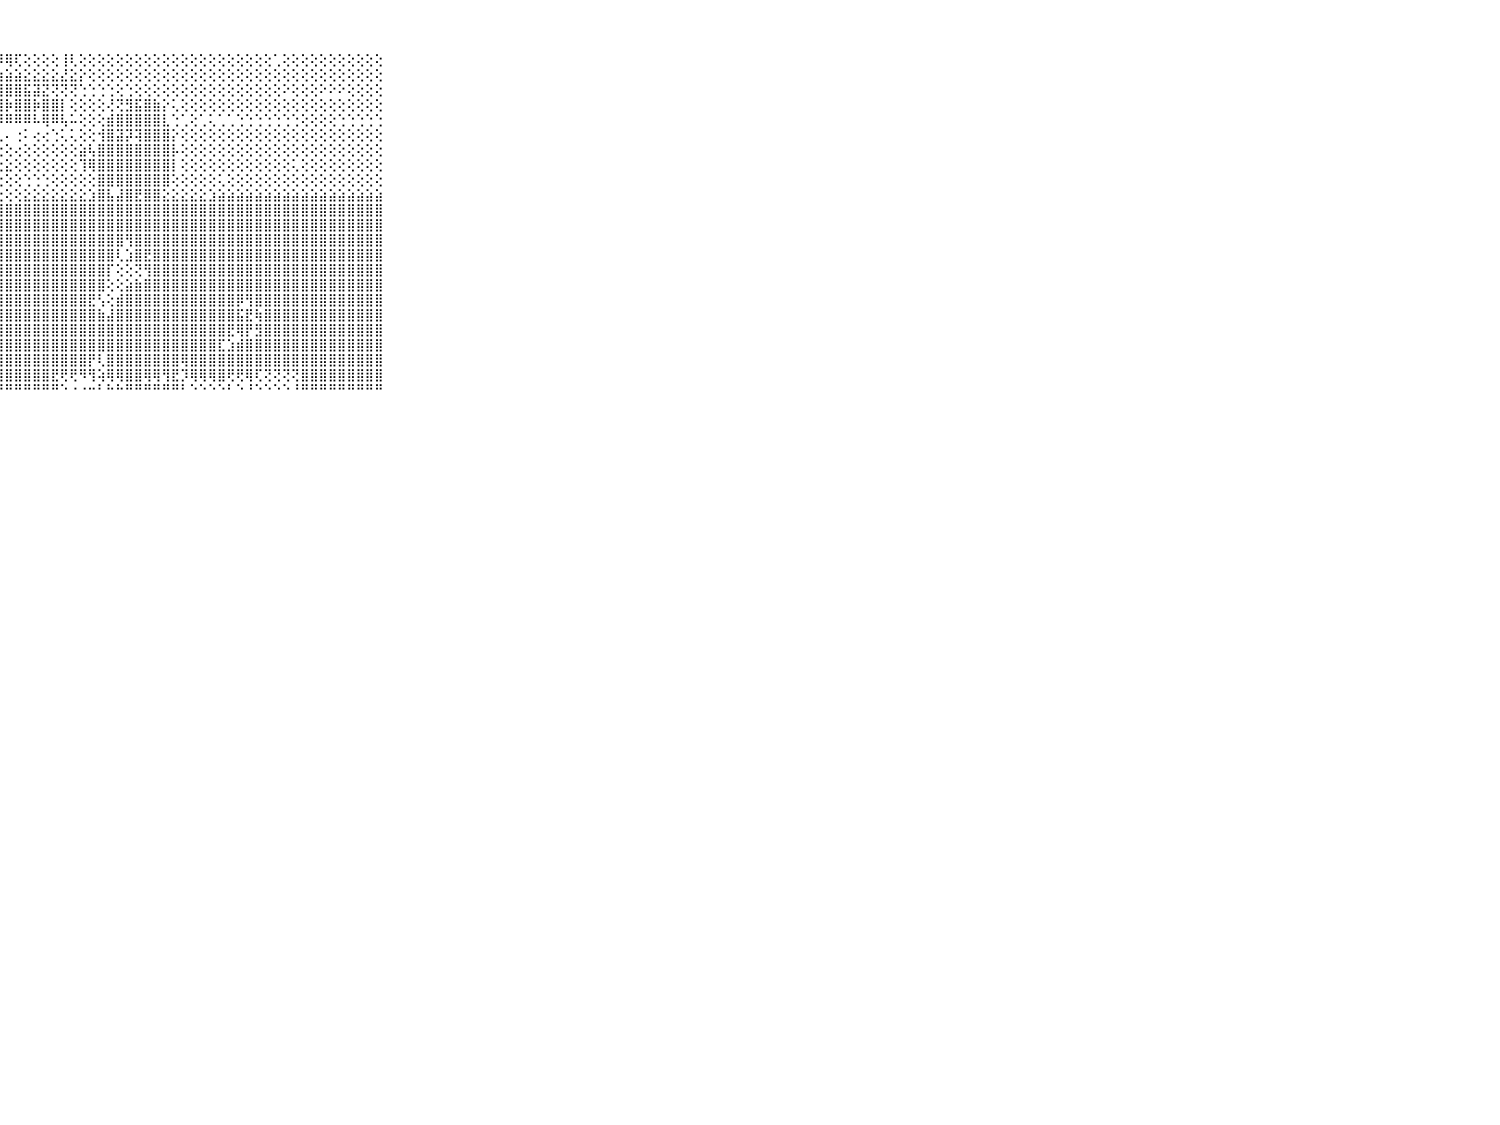

⠀⠀⠀⠀⠀⠀⠀⠀⠀⠀⠀⣿⣿⣿⣿⣿⣿⣿⣿⣿⣿⣿⣿⣿⣿⣿⣿⡿⢿⢏⢕⢕⢕⢕⢸⢇⢕⢕⢕⢕⢕⢕⢕⢕⢕⢕⢕⢕⢕⢕⢕⢕⢕⢕⢕⢕⢕⢁⢕⢕⢕⢕⢕⢕⢕⢕⢕⢕⢕⠀⠀⠀⠀⠀⠀⠀⠀⠀⠀⠀⠀
⠀⠀⠀⠀⠀⠀⠀⠀⠀⠀⠀⣿⢿⡿⣿⣿⣿⣿⣿⣿⣿⣿⣿⢿⢿⣷⣷⣵⣵⣵⣕⣕⣕⣕⣜⣕⡕⢕⢕⢕⢕⢕⢕⢕⢕⢕⢕⢕⢕⢕⢕⢕⢕⢕⢕⢕⢕⢕⢕⢕⢕⢕⢕⢕⢕⢕⢕⢕⢕⠀⠀⠀⠀⠀⠀⠀⠀⠀⠀⠀⠀
⠀⠀⠀⠀⠀⠀⠀⠀⠀⠀⠀⣿⣿⣿⣻⣷⢷⢷⢷⢇⢕⢕⢕⢕⣱⣿⣿⣿⣿⣿⣯⣽⣝⢝⢝⢝⢑⢑⢑⢑⢕⢑⢕⢕⢕⢕⢕⢕⢕⢕⢕⢕⢕⢕⢕⢕⢕⢕⠕⢕⢕⢕⠕⠕⠕⢕⢕⢕⢕⠀⠀⠀⠀⠀⠀⠀⠀⠀⠀⠀⠀
⠀⠀⠀⠀⠀⠀⠀⠀⠀⠀⠀⣿⣿⣿⡿⢿⢿⢟⢕⢕⢕⢕⢕⢸⣿⣿⣿⣿⡷⣿⣿⡷⣿⣿⡇⢕⢕⢕⢕⢜⢝⣻⣯⣿⣷⡕⢅⢕⢕⢕⢕⢕⢕⢕⢕⢕⢕⢕⢕⢕⢕⢕⢕⢕⢕⢕⢕⢕⢕⠀⠀⠀⠀⠀⠀⠀⠀⠀⠀⠀⠀
⠀⠀⠀⠀⠀⠀⠀⠀⠀⠀⠀⠛⠛⠛⠛⠛⢓⢓⠒⠖⠖⢖⠖⢞⠿⠿⢿⠿⠿⠿⠿⠧⢿⠿⢧⠥⢕⢕⢕⣾⣿⣿⣿⣿⣿⣇⢑⢁⢕⢁⢅⢁⢁⢑⢑⢑⢑⢑⢑⢑⢕⢕⢕⢕⢑⢑⢑⢑⢑⠀⠀⠀⠀⠀⠀⠀⠀⠀⠀⠀⠀
⠀⠀⠀⠀⠀⠀⠀⠀⠀⠀⠀⠀⠀⢀⢀⢀⢀⢀⠄⢄⢁⢀⢐⢀⢀⢄⢀⢀⠄⢐⠅⢔⢔⢑⢅⢅⢕⢕⢺⣿⣽⡽⢽⣿⣿⣿⡕⢕⢕⢕⢕⢕⢕⢕⢕⢕⢕⢕⢕⢕⢕⢕⢕⢕⢕⢕⢕⢕⢕⠀⠀⠀⠀⠀⠀⠀⠀⠀⠀⠀⠀
⠀⠀⠀⠀⠀⠀⠀⠀⠀⠀⠀⢔⢔⢔⢔⢔⢔⢔⢔⢔⢔⢔⢕⢕⢕⢕⢕⢕⢕⢔⢕⢕⢕⢕⢕⢕⣵⢧⣿⣿⣿⣿⣿⣿⣿⣿⡧⢕⢕⢕⢕⢕⢕⢕⢕⢕⢕⢕⢕⢕⢕⢕⢕⢕⢕⢕⢕⢕⢕⠀⠀⠀⠀⠀⠀⠀⠀⠀⠀⠀⠀
⠀⠀⠀⠀⠀⠀⠀⠀⠀⠀⠀⢅⢕⣕⣕⣕⣕⣕⣕⢕⢕⢕⢕⢕⢕⢕⣕⣕⣕⢕⢕⢕⢕⢕⢕⢕⢹⢿⣿⣿⣿⣿⣿⣿⣿⣿⡇⢕⢕⢕⢕⢕⢕⢕⢕⢕⢕⢕⢕⢅⢕⢕⢕⢕⢕⢕⢕⢕⢕⠀⠀⠀⠀⠀⠀⠀⠀⠀⠀⠀⠀
⠀⠀⠀⠀⠀⠀⠀⠀⠀⠀⠀⠑⠘⢙⢝⢝⢝⢝⢝⢕⢕⢕⢕⢕⢕⢕⢕⢕⢕⢕⢑⢑⢑⢕⢕⢕⢕⢕⣿⣿⣿⣿⣿⣿⣿⣿⢕⢕⢕⢕⢕⢅⢕⢕⢕⢕⢕⢕⢕⢕⢕⢕⢕⢕⢕⢕⢕⢕⢕⠀⠀⠀⠀⠀⠀⠀⠀⠀⠀⠀⠀
⠀⠀⠀⠀⠀⠀⠀⠀⠀⠀⠀⢕⢕⢕⢕⢕⢕⢕⢕⢕⢕⢕⢕⢕⢕⢕⢕⢕⢕⢕⣕⣕⣕⣕⣕⣕⣕⣱⣿⣧⣼⣿⣟⣿⣿⣕⣕⣕⣕⣕⣱⣵⣵⣵⣵⣵⣵⣵⣵⣵⣵⣵⣵⣵⣵⣵⣵⣵⣵⠀⠀⠀⠀⠀⠀⠀⠀⠀⠀⠀⠀
⠀⠀⠀⠀⠀⠀⠀⠀⠀⠀⠀⣿⣿⣿⣿⣿⣿⣿⣿⣿⣟⢟⢿⣿⣿⣿⣿⣿⣿⣿⣿⣿⣿⣿⣿⣿⣿⣿⣿⣿⣿⣿⣿⣿⣿⣿⣿⣿⣿⣿⣿⣿⣿⣿⣿⣿⣿⣿⣿⣿⣿⣿⣿⣿⣿⣿⣿⣿⣿⠀⠀⠀⠀⠀⠀⠀⠀⠀⠀⠀⠀
⠀⠀⠀⠀⠀⠀⠀⠀⠀⠀⠀⣿⣿⣿⣿⣿⣿⣿⣿⣿⡟⢕⣼⣿⣿⣿⣿⣿⣿⣿⣿⣿⣿⣿⣿⣿⣿⣿⣿⣿⣿⣿⣿⣿⣿⣿⣿⣿⣿⣿⣿⣿⣿⣿⣿⣿⣿⣿⣿⣿⣿⣿⣿⣿⣿⣿⣿⣿⣿⠀⠀⠀⠀⠀⠀⠀⠀⠀⠀⠀⠀
⠀⠀⠀⠀⠀⠀⠀⠀⠀⠀⠀⣿⣿⣿⣿⣿⣿⣿⣿⣿⣿⢕⢕⣿⣿⣿⣿⣿⣿⣿⣿⣿⣿⣿⣿⣿⣿⣿⣿⣿⣿⢻⣿⣿⣿⣿⣿⣿⣿⣿⣿⣿⣿⣿⣿⣿⣿⣿⣿⣿⣿⣿⣿⣿⣿⣿⣿⣿⣿⠀⠀⠀⠀⠀⠀⠀⠀⠀⠀⠀⠀
⠀⠀⠀⠀⠀⠀⠀⠀⠀⠀⠀⣿⣿⣿⣿⣿⣿⣿⣿⣿⣿⢕⢕⣿⣿⣿⣿⣿⣿⣿⣿⣿⣿⣿⣿⣿⣿⣿⣿⣿⢇⣱⣿⣟⣿⣿⣿⣿⣿⣿⣿⣿⣿⣿⣿⣿⣿⣿⣿⣿⣿⣿⣿⣿⣿⣿⣿⣿⣿⠀⠀⠀⠀⠀⠀⠀⠀⠀⠀⠀⠀
⠀⠀⠀⠀⠀⠀⠀⠀⠀⠀⠀⣿⣿⣿⣿⣿⣿⣿⣿⣿⣿⢕⣱⣿⣿⣿⣿⣿⣿⣿⣿⣿⣿⣿⣿⣿⣿⣿⣿⡏⢕⢕⢝⢻⣿⣿⣿⣿⣿⣿⣿⣿⣿⣿⣿⣿⣿⣿⣿⣿⣿⣿⣿⣿⣿⣿⣿⣿⣿⠀⠀⠀⠀⠀⠀⠀⠀⠀⠀⠀⠀
⠀⠀⠀⠀⠀⠀⠀⠀⠀⠀⠀⣿⣿⣿⣿⣿⣿⣿⣿⣿⣿⢕⣿⣿⣿⣿⣿⣿⣿⣿⣿⣿⣿⣿⣿⣿⣿⣿⣿⢕⢕⣵⣷⣿⣿⣿⣿⣿⣿⣿⣿⣿⣿⣿⣿⣿⣿⣿⣿⣿⣿⣿⣿⣿⣿⣿⣿⣿⣿⠀⠀⠀⠀⠀⠀⠀⠀⠀⠀⠀⠀
⠀⠀⠀⠀⠀⠀⠀⠀⠀⠀⠀⣿⣿⣿⣿⣿⣿⣿⣿⣿⣿⢕⢹⣿⣿⣿⣿⣿⣿⣿⣿⣿⣿⣿⣿⣿⣿⣟⢣⢕⣾⣿⣿⣿⣿⣿⣿⣿⣿⣿⣿⣿⣿⡿⢻⣿⣿⣿⣿⣿⣿⣿⣿⣿⣿⣿⣿⣿⣿⠀⠀⠀⠀⠀⠀⠀⠀⠀⠀⠀⠀
⠀⠀⠀⠀⠀⠀⠀⠀⠀⠀⠀⣿⣿⣿⣿⣿⣿⣿⣿⣿⣿⢕⢜⣿⣿⣿⣿⣿⣿⣿⣿⣿⣿⣿⣿⣿⣿⣿⣷⣼⣿⣿⣿⣿⣿⣿⣿⣿⣿⣿⣿⣿⣿⣯⣟⢷⣿⣿⣿⣿⣿⣿⣿⣿⣿⣿⣿⣿⣿⠀⠀⠀⠀⠀⠀⠀⠀⠀⠀⠀⠀
⠀⠀⠀⠀⠀⠀⠀⠀⠀⠀⠀⣿⣿⣿⣿⣿⣿⣿⣿⣿⣿⢕⢕⣿⣿⣿⣿⣿⣿⣿⣿⣿⣿⣿⣿⣿⣿⣿⣿⣿⣿⣿⣿⣿⣿⣿⣿⣿⣿⣿⣿⣿⣟⢿⡟⣻⣿⣿⣿⣿⣿⣿⣿⣿⣿⣿⣿⣿⣿⠀⠀⠀⠀⠀⠀⠀⠀⠀⠀⠀⠀
⠀⠀⠀⠀⠀⠀⠀⠀⠀⠀⠀⣿⣿⣿⣿⣿⣿⣿⣿⣿⣿⣷⣷⣿⣿⣿⣿⣿⣿⣿⣿⣿⣿⣿⣿⣿⣿⣿⣿⣿⣿⣿⣿⣿⣿⣿⣿⣿⣿⣿⣿⣏⣱⣾⣿⣿⣿⣿⣿⣿⣿⣿⣿⣿⣿⣿⣿⣿⣿⠀⠀⠀⠀⠀⠀⠀⠀⠀⠀⠀⠀
⠀⠀⠀⠀⠀⠀⠀⠀⠀⠀⠀⣿⣿⣿⣿⣿⣿⣿⣿⣿⣿⣿⣿⣿⣿⣿⣿⣿⣿⣿⣿⣿⣿⣿⣿⣿⣿⡟⢇⣿⣿⣿⣿⣿⣿⣿⣿⢿⣿⣿⣿⣿⣿⣿⣿⣿⣿⣿⣿⣿⣿⣿⣿⣿⣿⣿⣿⣿⣿⠀⠀⠀⠀⠀⠀⠀⠀⠀⠀⠀⠀
⠀⠀⠀⠀⠀⠀⠀⠀⠀⠀⠀⣿⣿⣿⣿⣿⣿⣿⣿⣿⡿⣿⣿⣿⣿⣿⣿⣿⣿⣿⣿⣿⣿⣟⢟⢟⠻⢻⢵⢿⢿⣿⣿⢿⢿⢻⣟⡹⢿⢿⢿⣿⢟⢟⢿⢏⢝⢝⢝⢝⣿⣿⣿⣿⣿⣿⣿⣿⣿⠀⠀⠀⠀⠀⠀⠀⠀⠀⠀⠀⠀
⠀⠀⠀⠀⠀⠀⠀⠀⠀⠀⠀⠛⠛⠛⠛⠛⠛⠛⠛⠛⠛⠛⠛⠛⠛⠛⠛⠛⠛⠛⠛⠛⠛⠛⠑⠐⠐⠒⠃⠓⠓⠛⠛⠛⠛⠛⠛⠃⠑⠑⠑⠑⠃⠑⠘⠑⠑⠑⠑⠘⠛⠛⠛⠛⠛⠛⠛⠛⠛⠀⠀⠀⠀⠀⠀⠀⠀⠀⠀⠀⠀